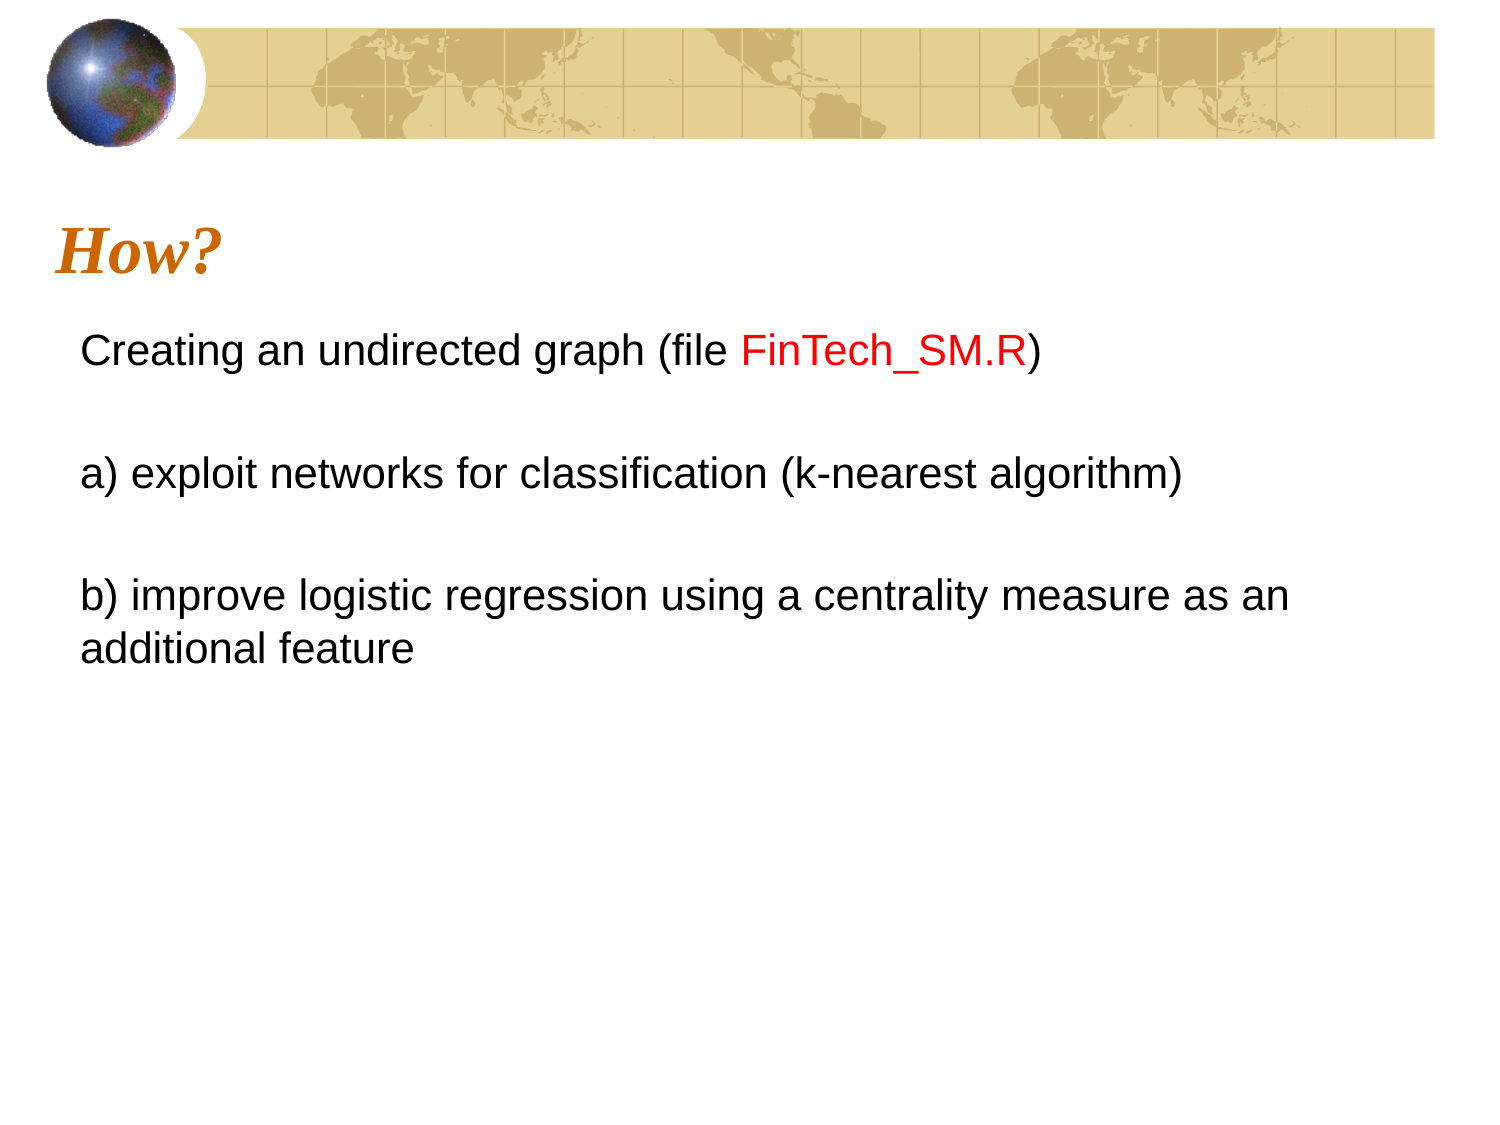

# How?
Creating an undirected graph (file FinTech_SM.R)

a) exploit networks for classification (k-nearest algorithm)

b) improve logistic regression using a centrality measure as an additional feature